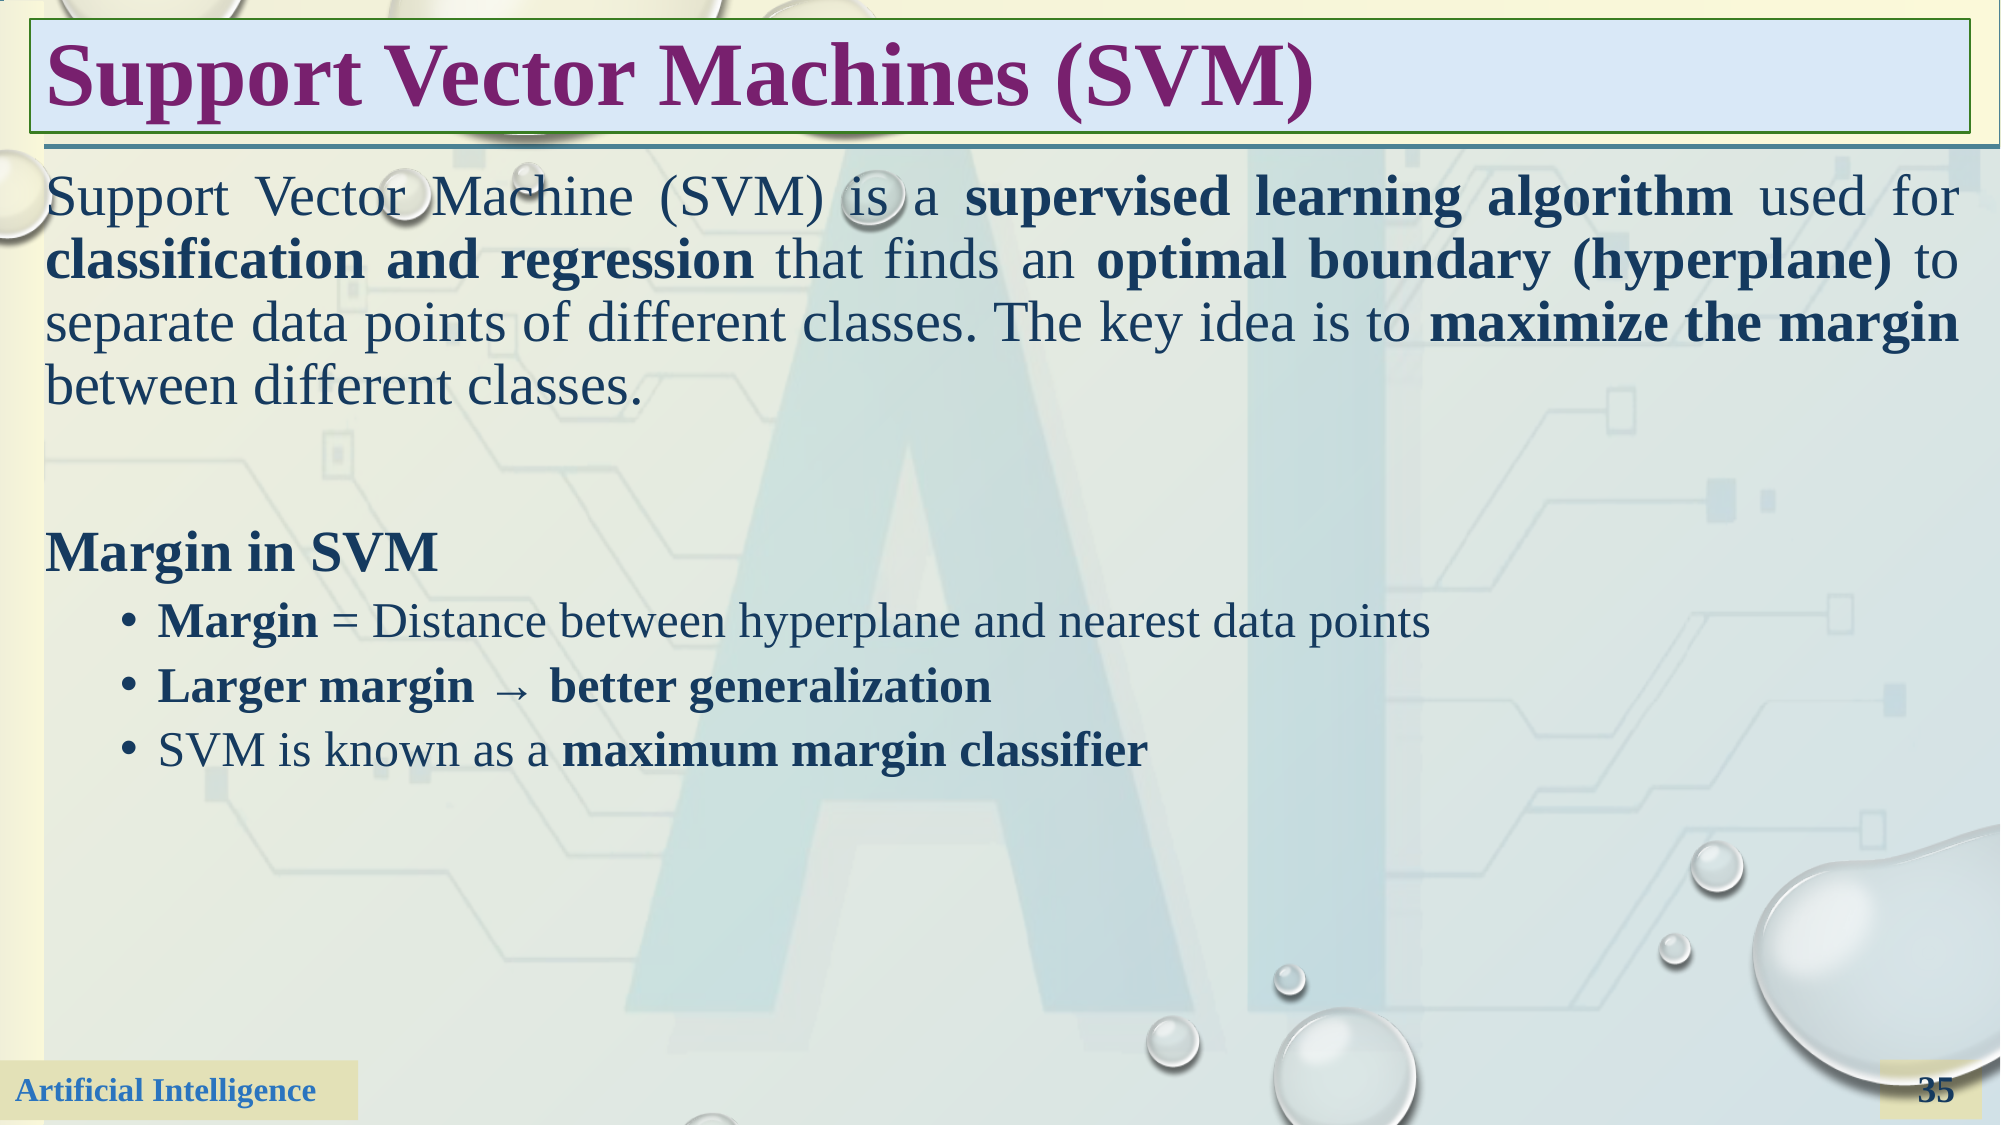

# Support Vector Machines (SVM)
Support Vector Machine (SVM) is a supervised learning algorithm used for classification and regression that finds an optimal boundary (hyperplane) to separate data points of different classes. The key idea is to maximize the margin between different classes.

Margin in SVM
Margin = Distance between hyperplane and nearest data points
Larger margin → better generalization
SVM is known as a maximum margin classifier

35